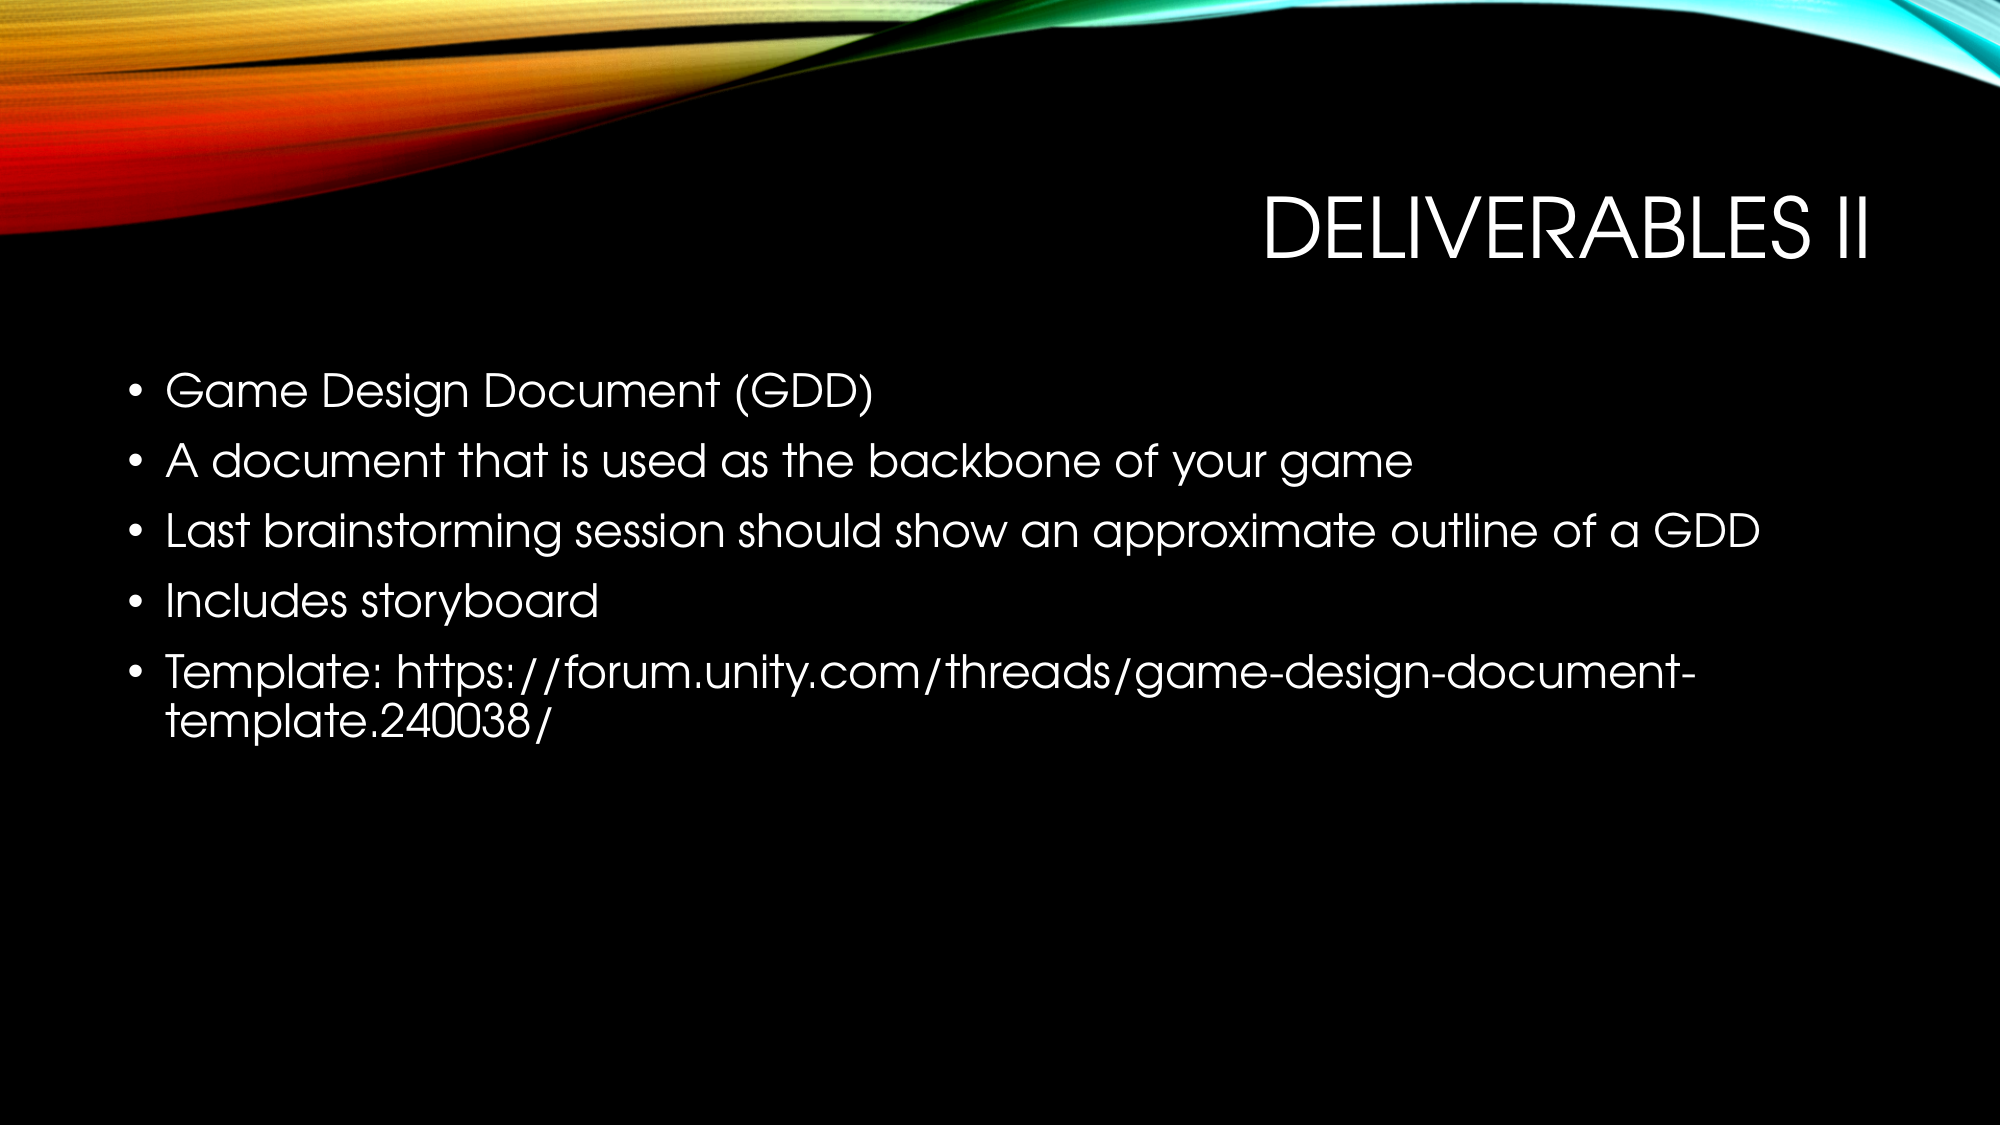

# Deliverables II
Game Design Document (GDD)
A document that is used as the backbone of your game
Last brainstorming session should show an approximate outline of a GDD
Includes storyboard
Template: https://forum.unity.com/threads/game-design-document-template.240038/